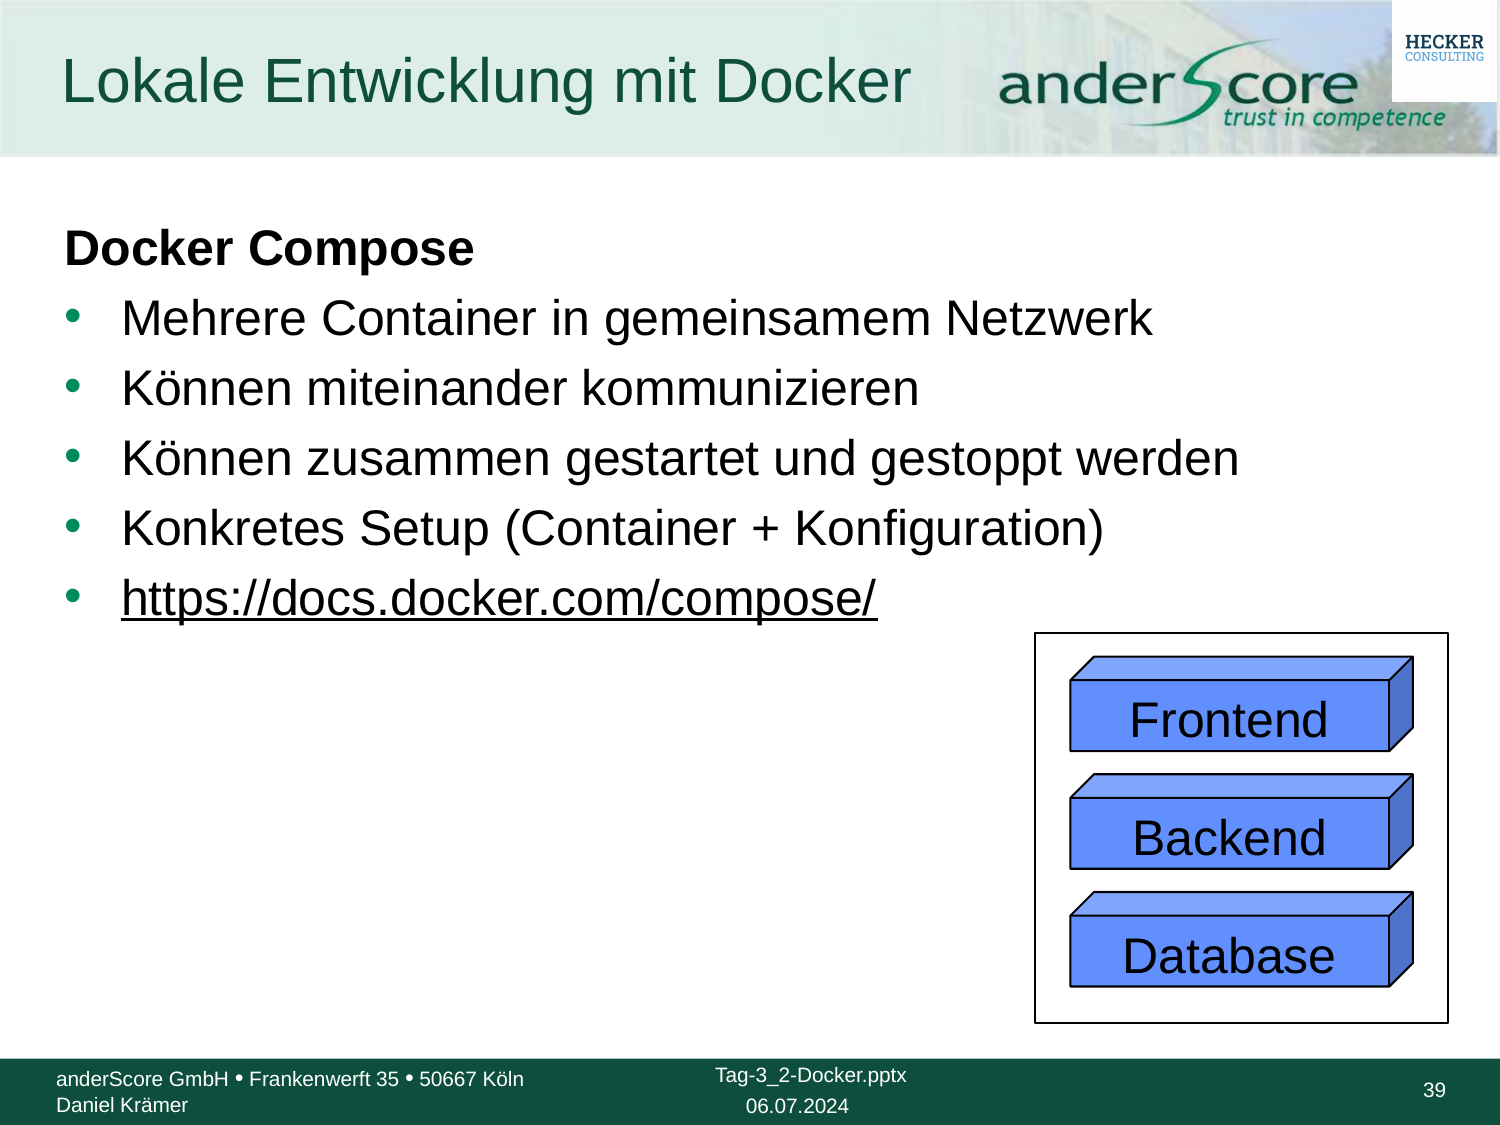

# Lokale Entwicklung mit Docker
Docker Compose
Mehrere Container in gemeinsamem Netzwerk
Können miteinander kommunizieren
Können zusammen gestartet und gestoppt werden
Konkretes Setup (Container + Konfiguration)
https://docs.docker.com/compose/

Frontend
Backend
Database